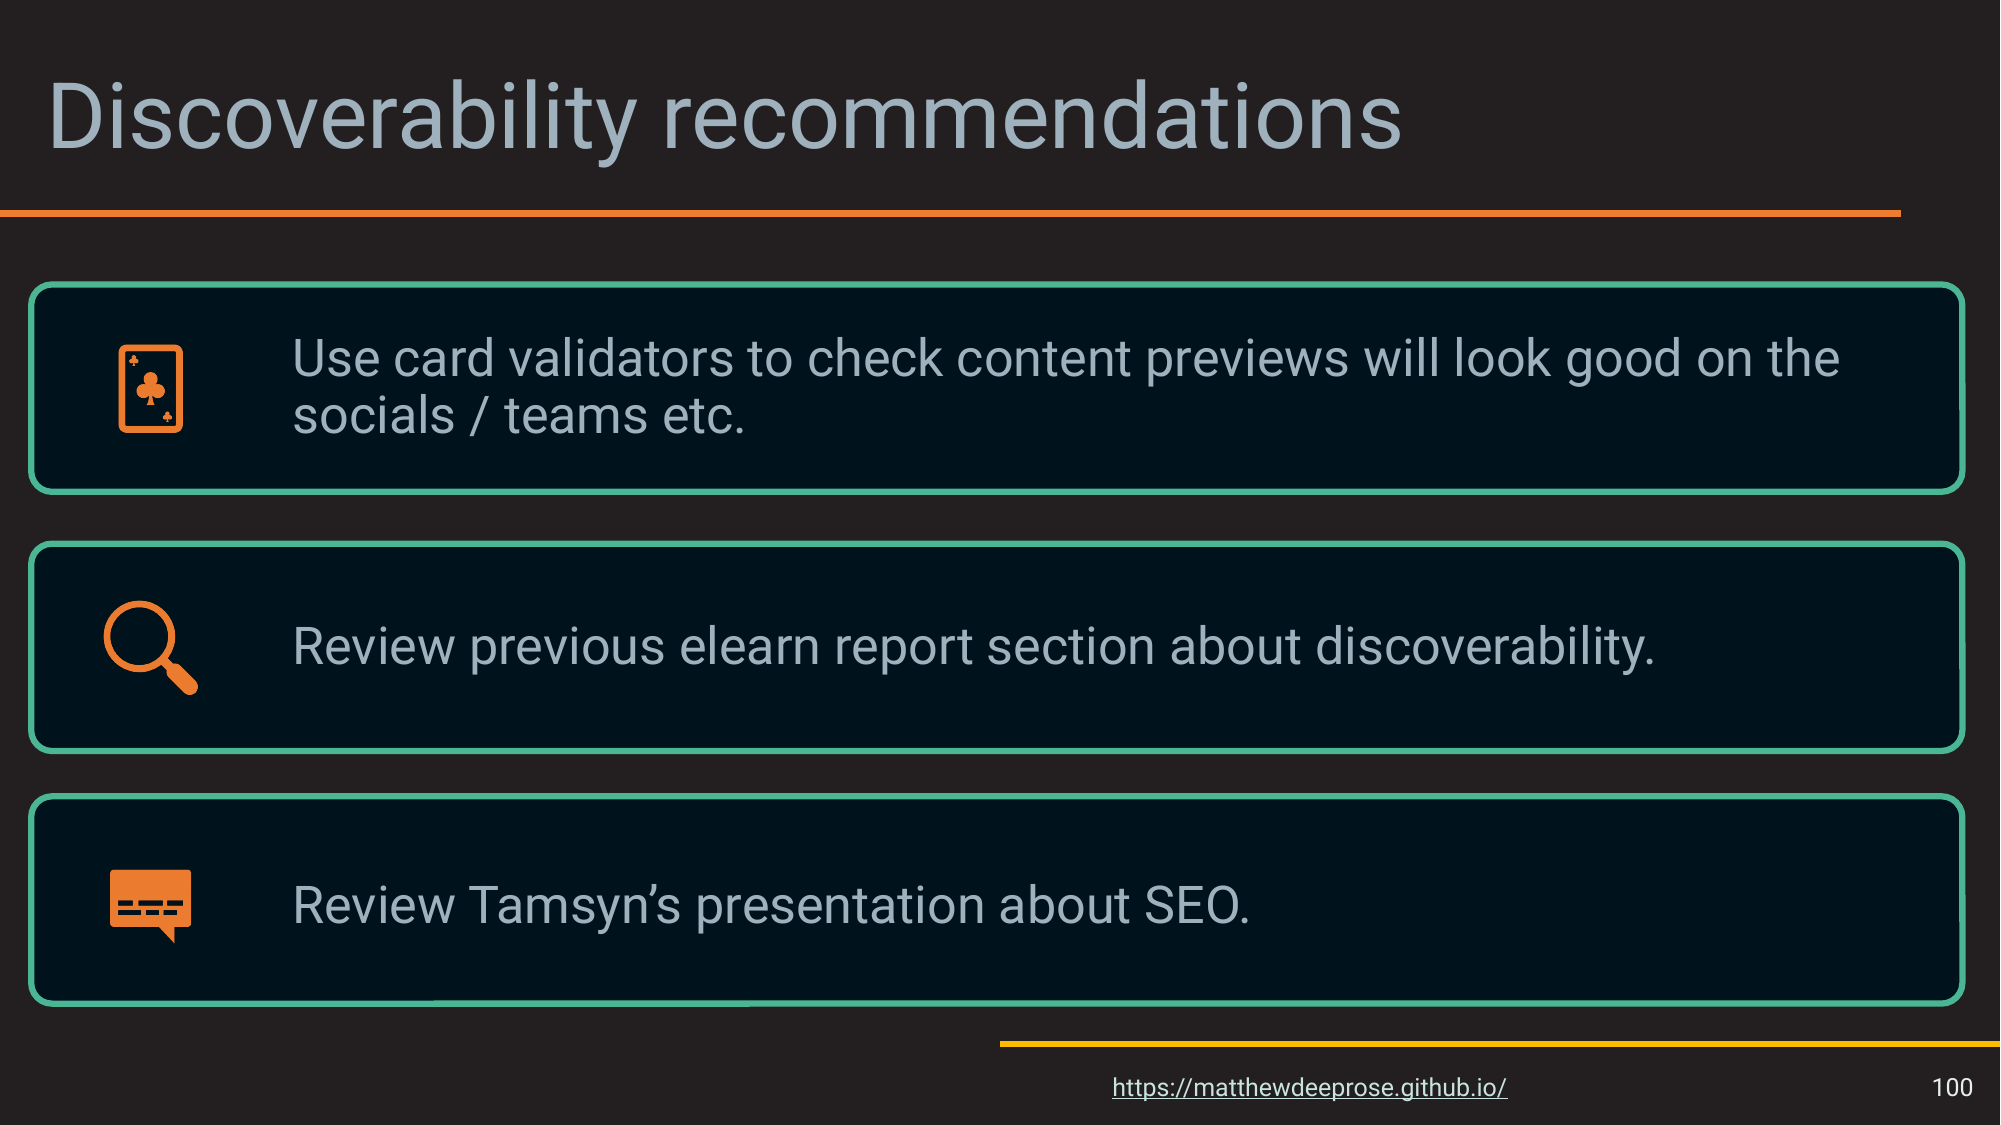

# Discoverability recommendations

Use card validators to check content previews will look good on the socials / teams etc.

Review previous elearn report section about discoverability.

Review Tamsyn’s presentation about SEO.

100
https://matthewdeeprose.github.io/